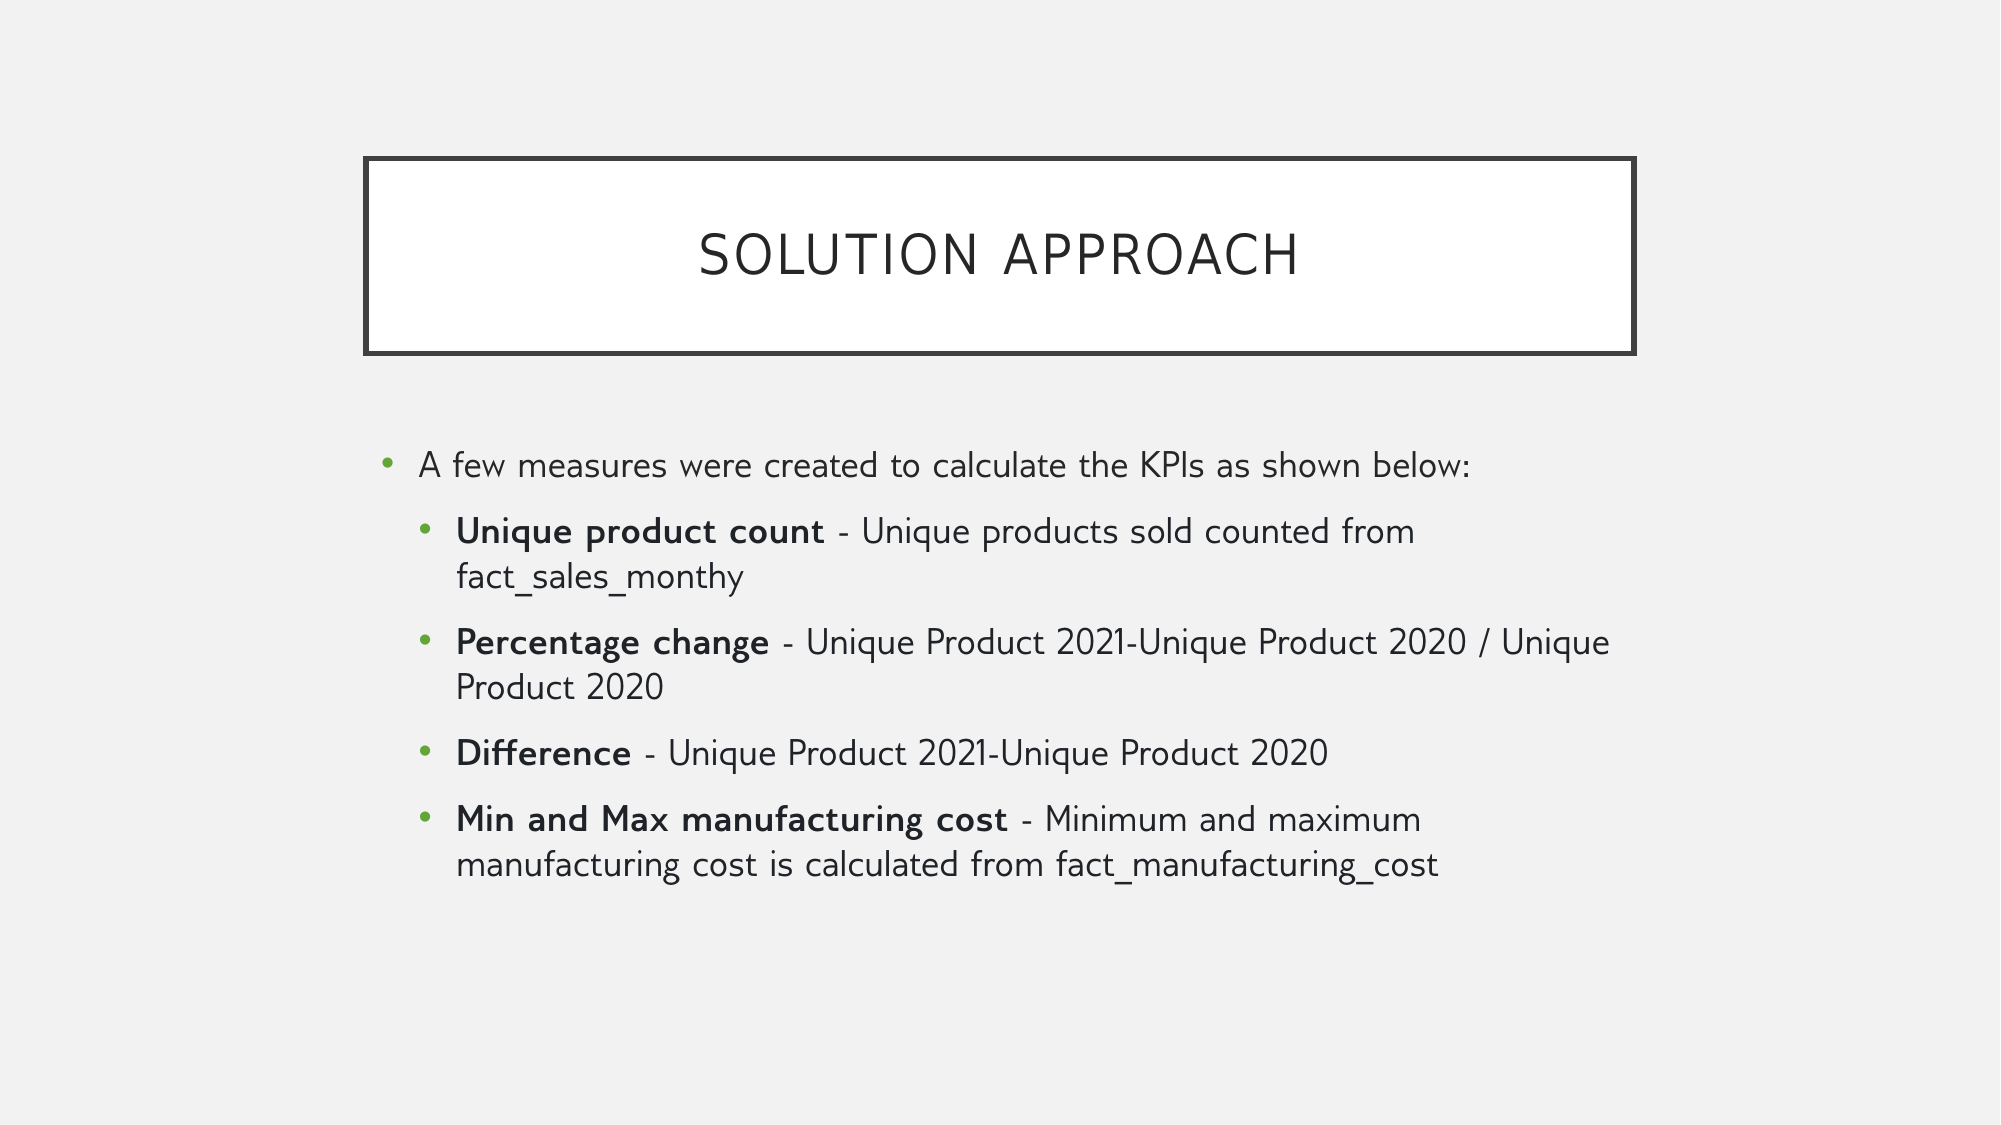

# SOLUTION APPROACH
A few measures were created to calculate the KPIs as shown below:
Unique product count - Unique products sold counted from fact_sales_monthy
Percentage change - Unique Product 2021-Unique Product 2020 / Unique Product 2020
Difference - Unique Product 2021-Unique Product 2020
Min and Max manufacturing cost - Minimum and maximum manufacturing cost is calculated from fact_manufacturing_cost